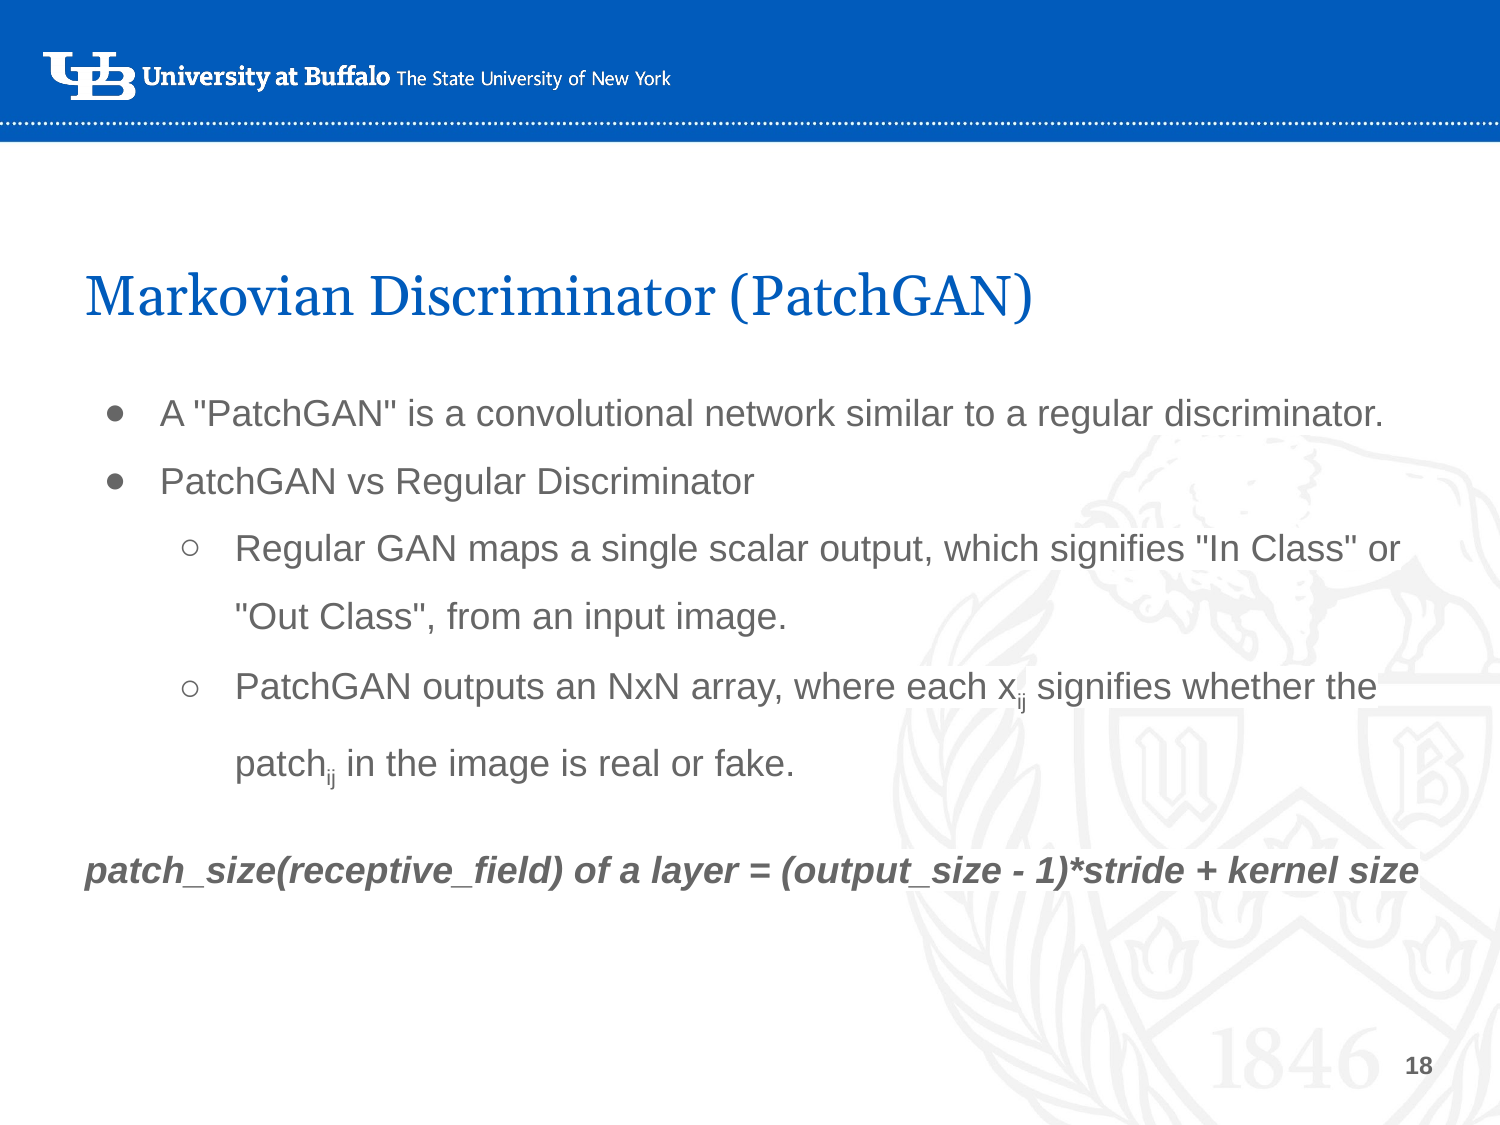

# Markovian Discriminator (PatchGAN)
A "PatchGAN" is a convolutional network similar to a regular discriminator.
PatchGAN vs Regular Discriminator
Regular GAN maps a single scalar output, which signifies "In Class" or "Out Class", from an input image.
PatchGAN outputs an NxN array, where each xij signifies whether the patchij in the image is real or fake.
patch_size(receptive_field) of a layer = (output_size - 1)*stride + kernel size